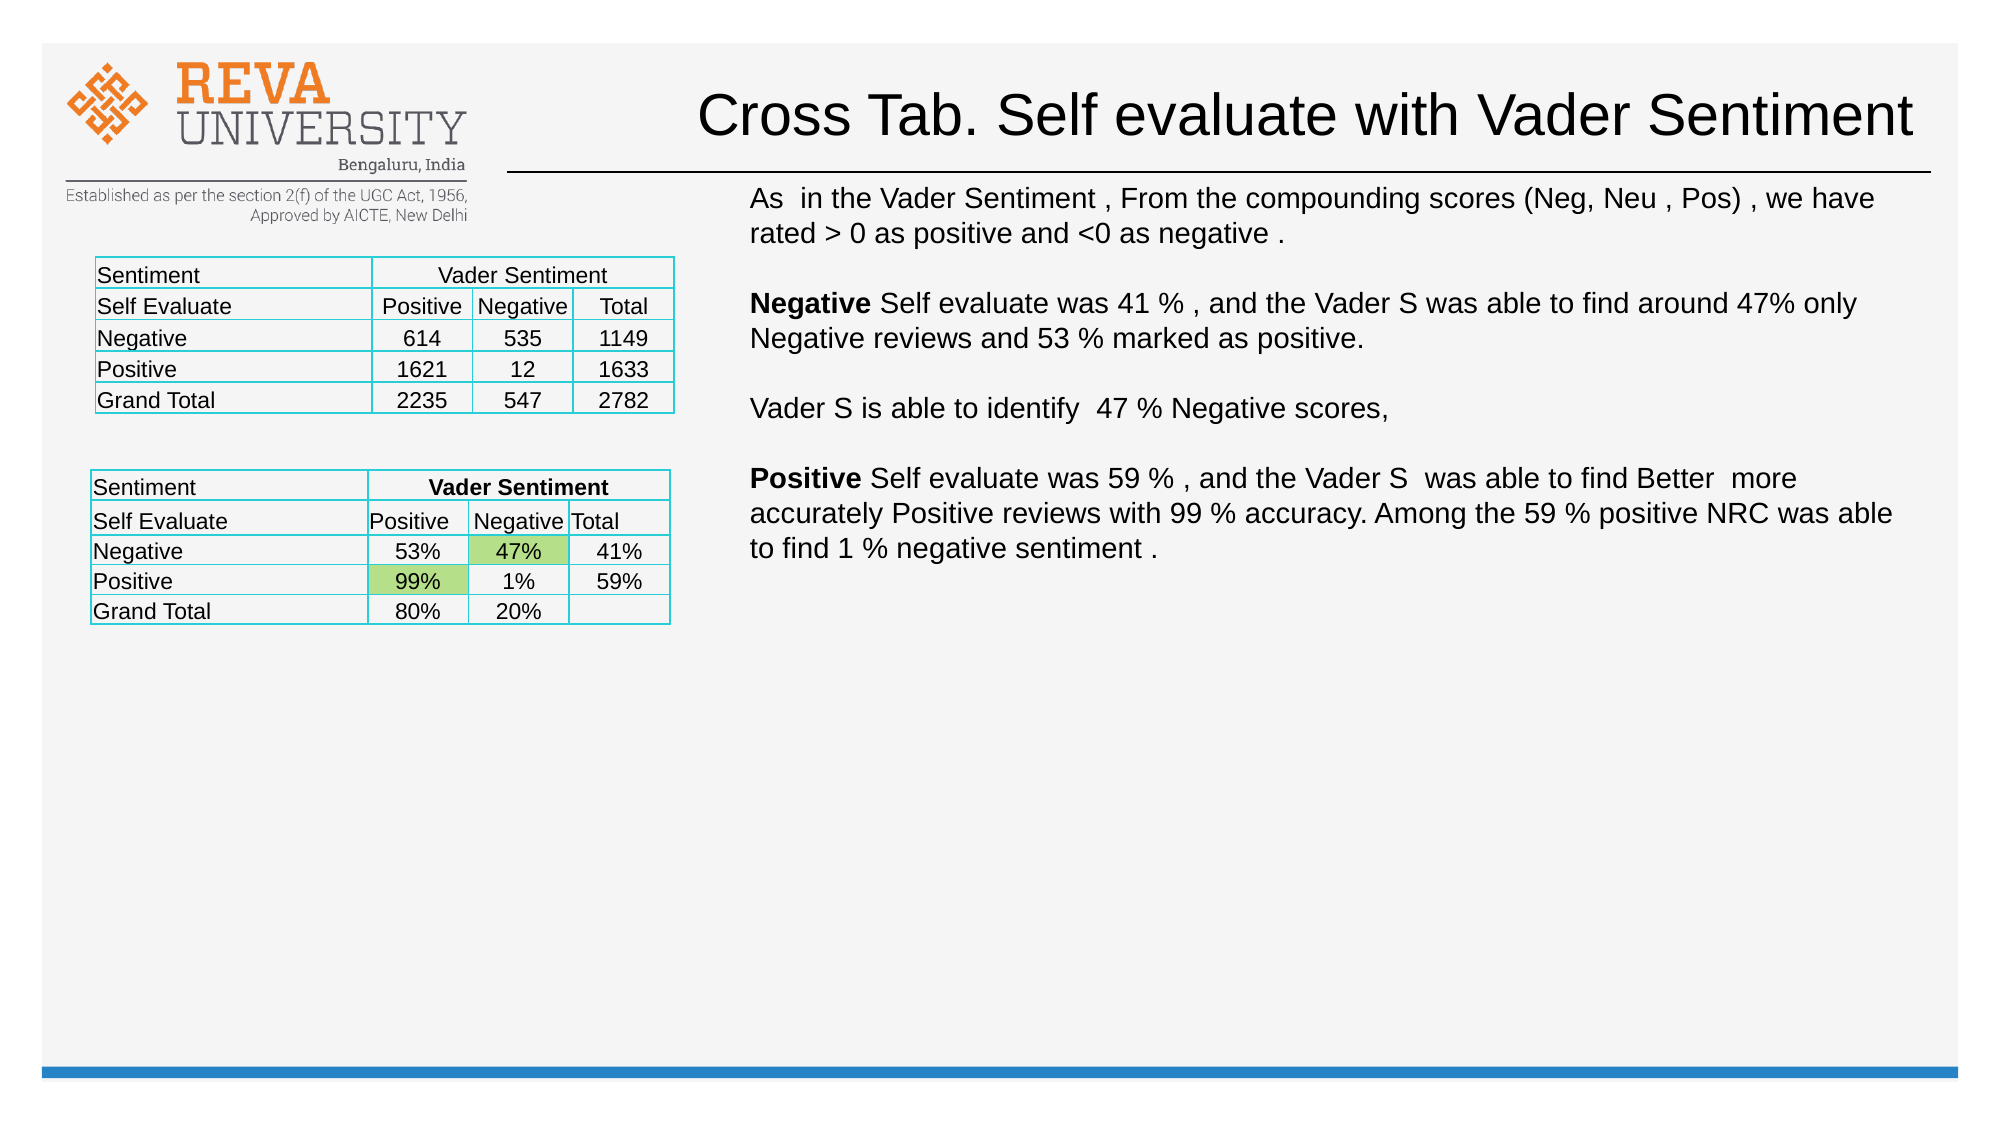

# Cross Tab. Self evaluate with Vader Sentiment
As  in the Vader Sentiment , From the compounding scores (Neg, Neu , Pos) , we have rated > 0 as positive and <0 as negative .

Negative Self evaluate was 41 % , and the Vader S was able to find around 47% only  Negative reviews and 53 % marked as positive.

Vader S is able to identify  47 % Negative scores,

Positive Self evaluate was 59 % , and the Vader S  was able to find Better  more accurately Positive reviews with 99 % accuracy. Among the 59 % positive NRC was able to find 1 % negative sentiment .

| Sentiment | Vader Sentiment |  |  |
| --- | --- | --- | --- |
| Self Evaluate | Positive | Negative | Total |
| Negative | 614 | 535 | 1149 |
| Positive | 1621 | 12 | 1633 |
| Grand Total | 2235 | 547 | 2782 |
| Sentiment | Vader Sentiment |  |  |
| --- | --- | --- | --- |
| Self Evaluate | Positive | Negative | Total |
| Negative | 53% | 47% | 41% |
| Positive | 99% | 1% | 59% |
| Grand Total | 80% | 20% |  |